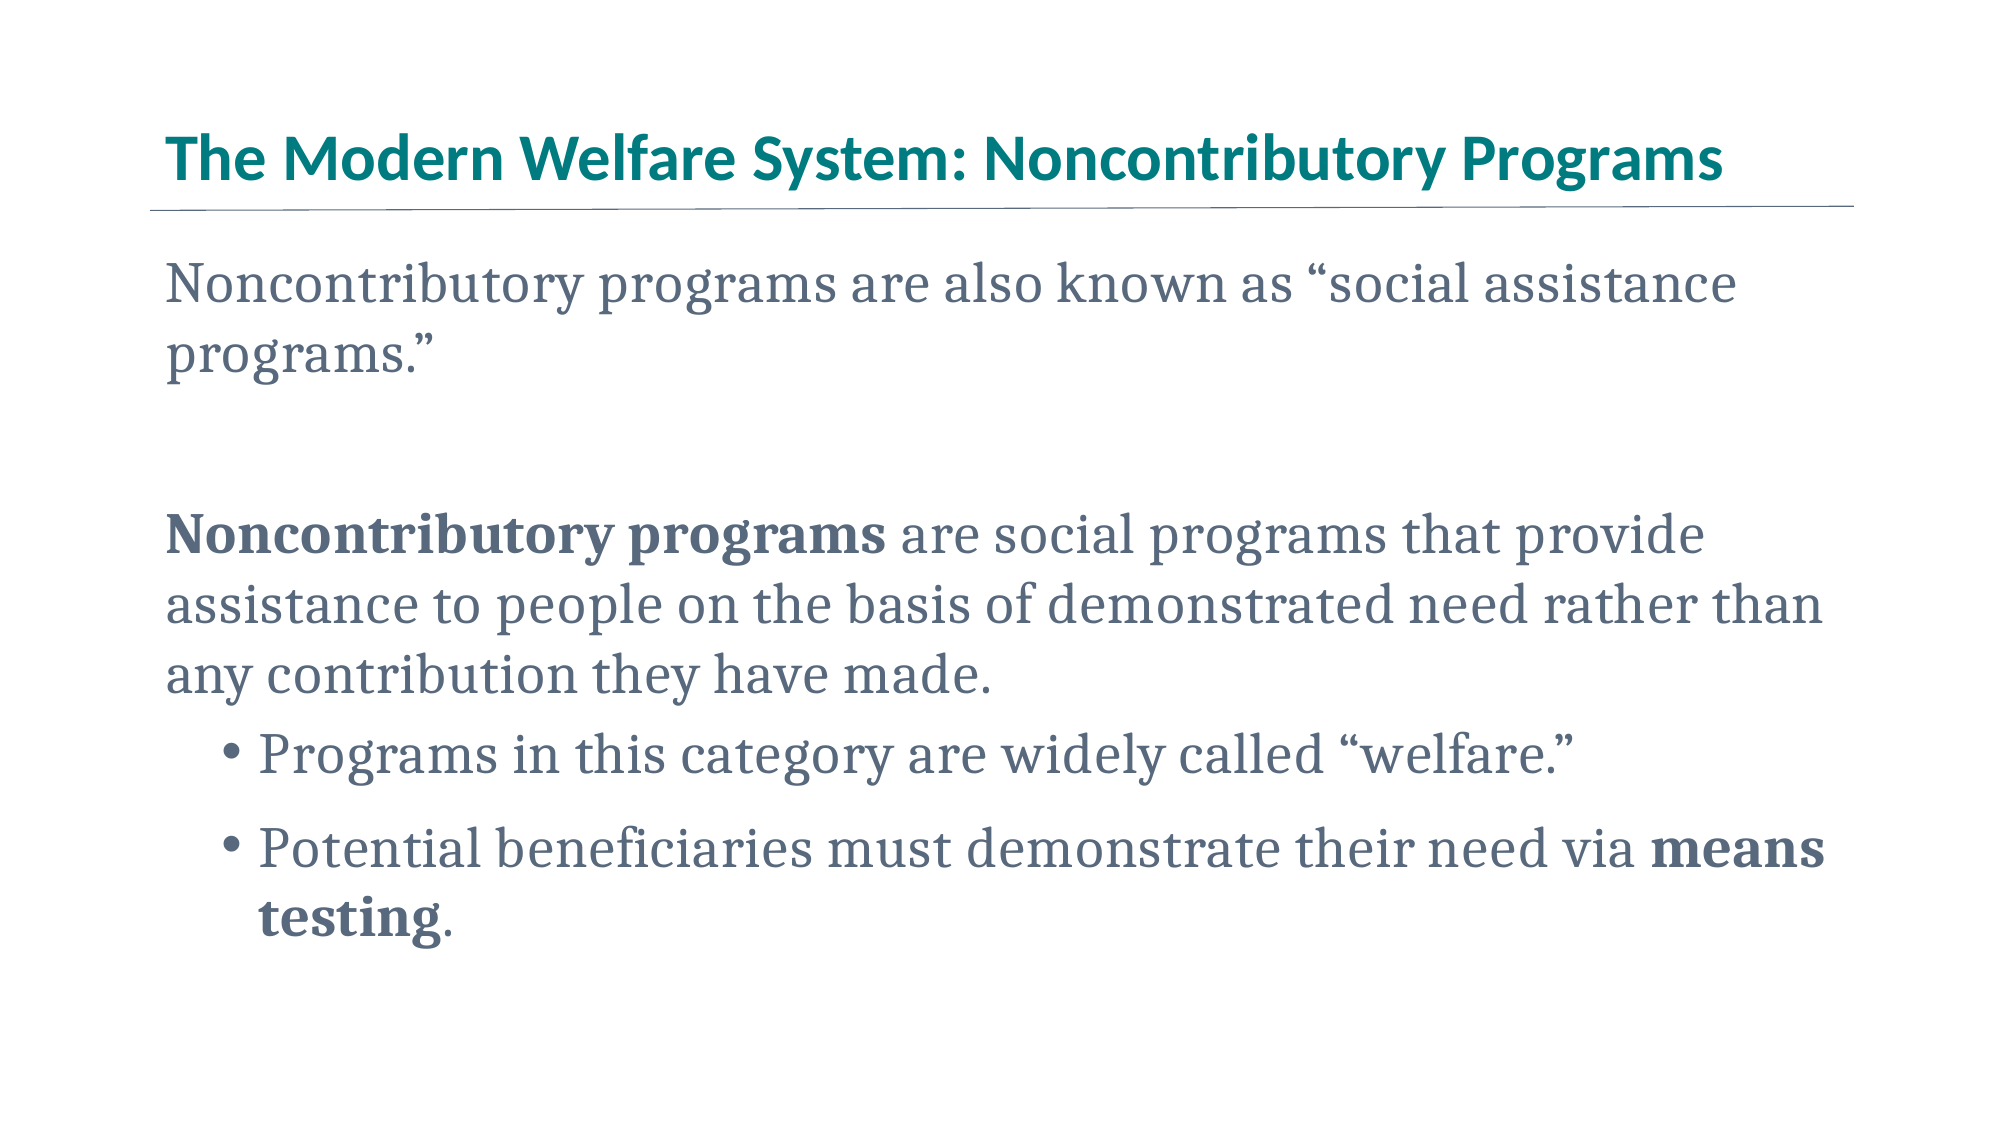

# The Modern Welfare System: Noncontributory Programs
Noncontributory programs are also known as “social assistance programs.”

Noncontributory programs are social programs that provide assistance to people on the basis of demonstrated need rather than any contribution they have made.
Programs in this category are widely called “welfare.”

Potential beneficiaries must demonstrate their need via means testing.